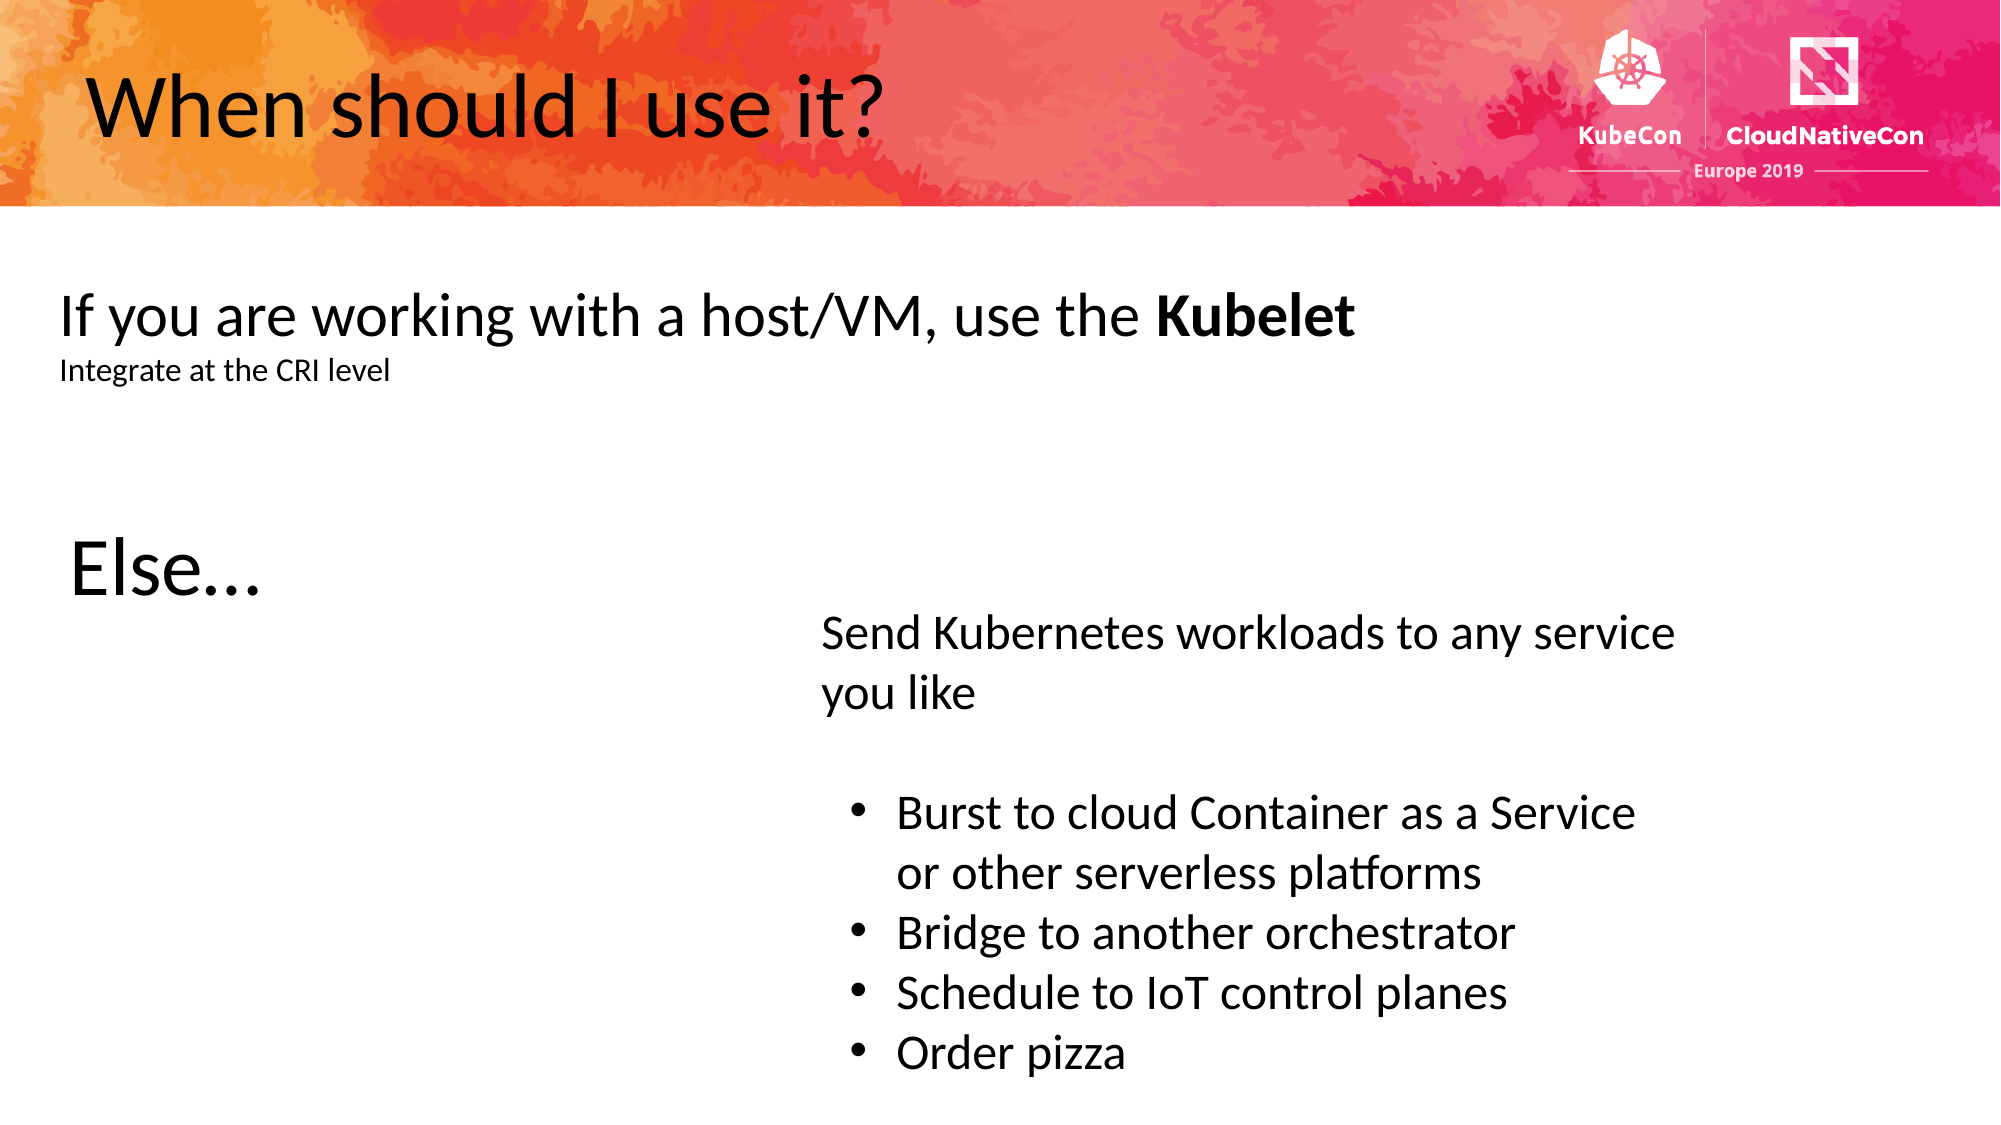

# When should I use it?
If you are working with a host/VM, use the Kubelet
Integrate at the CRI level
Else…
Send Kubernetes workloads to any service you like

Burst to cloud Container as a Service or other serverless platforms
Bridge to another orchestrator
Schedule to IoT control planes
Order pizza